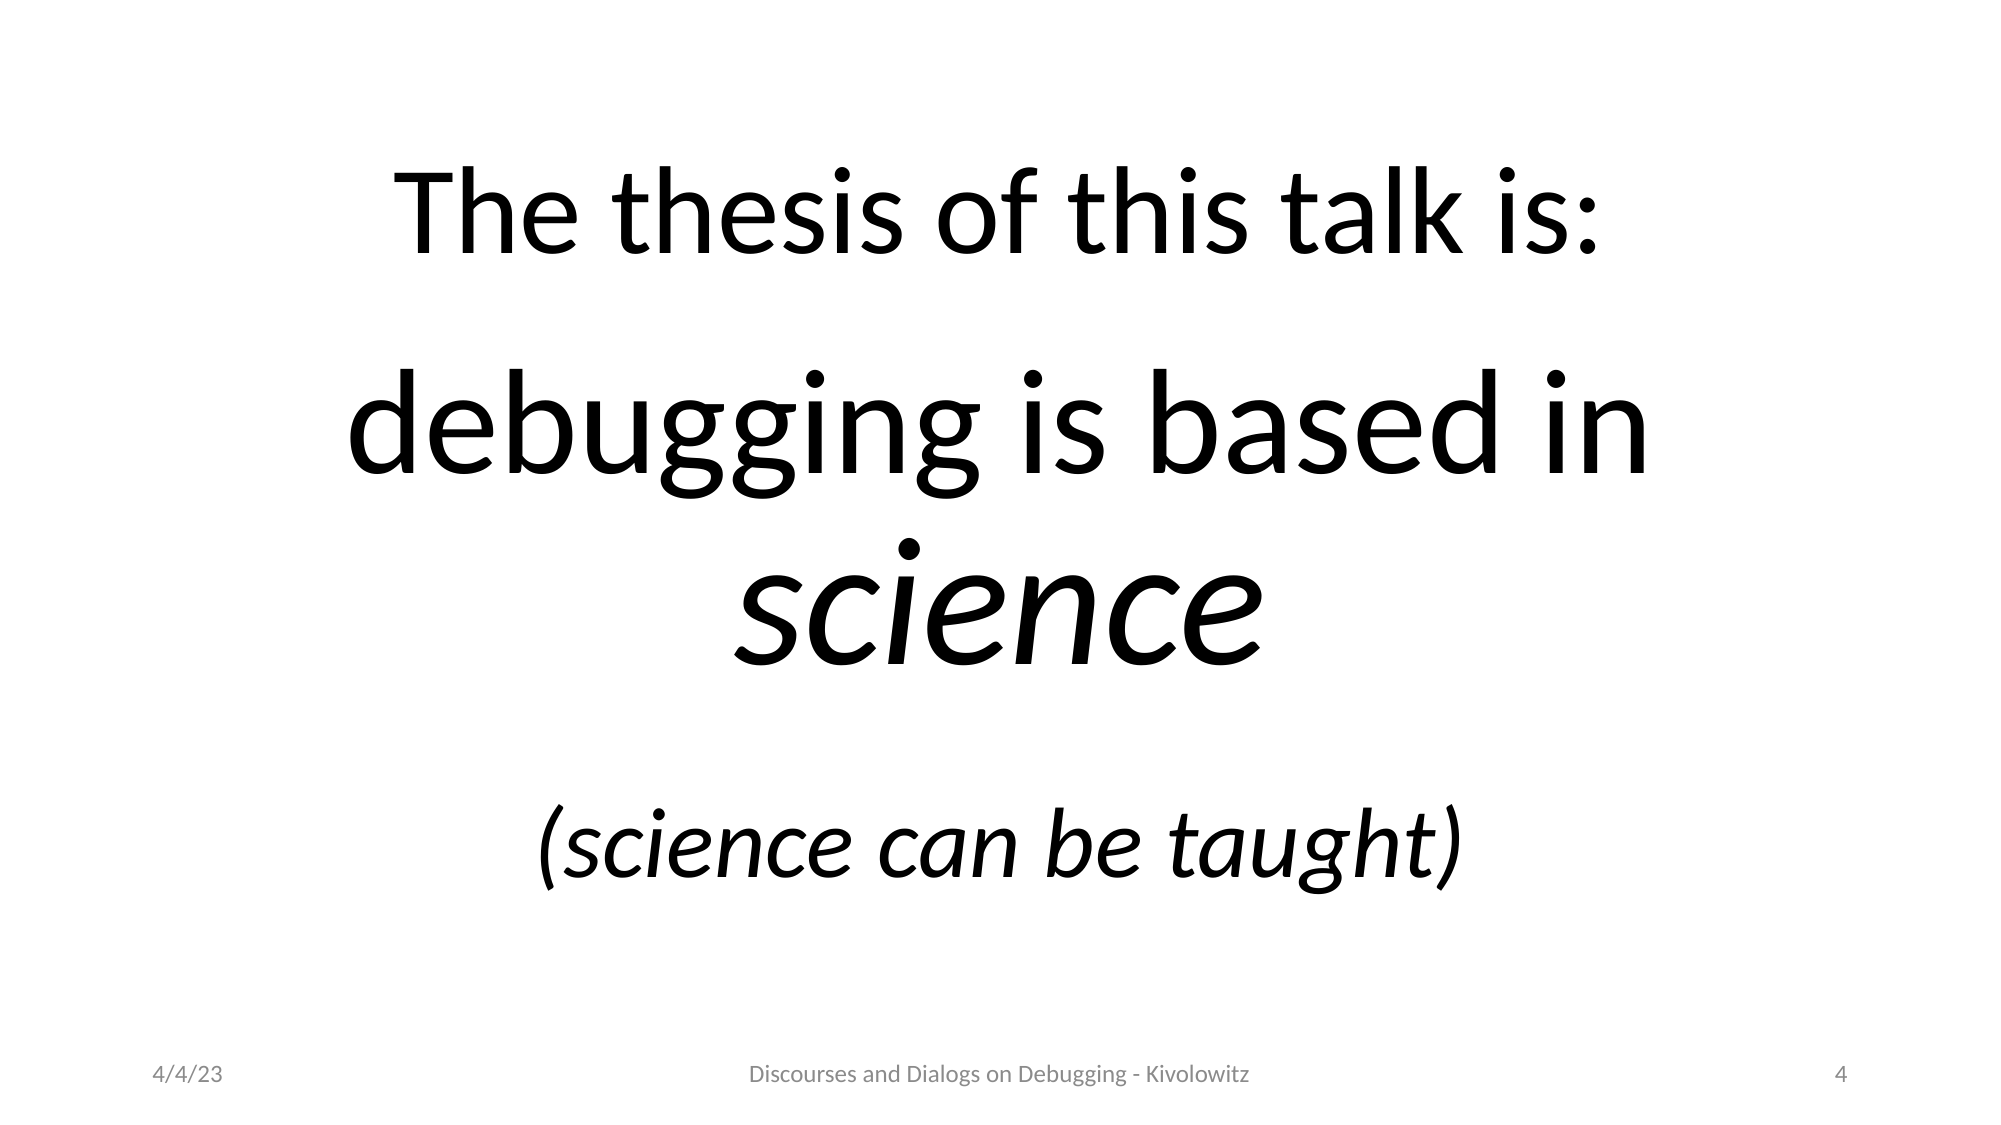

The thesis of this talk is:

debugging is based in science

(science can be taught)
4/4/23
Discourses and Dialogs on Debugging - Kivolowitz
4